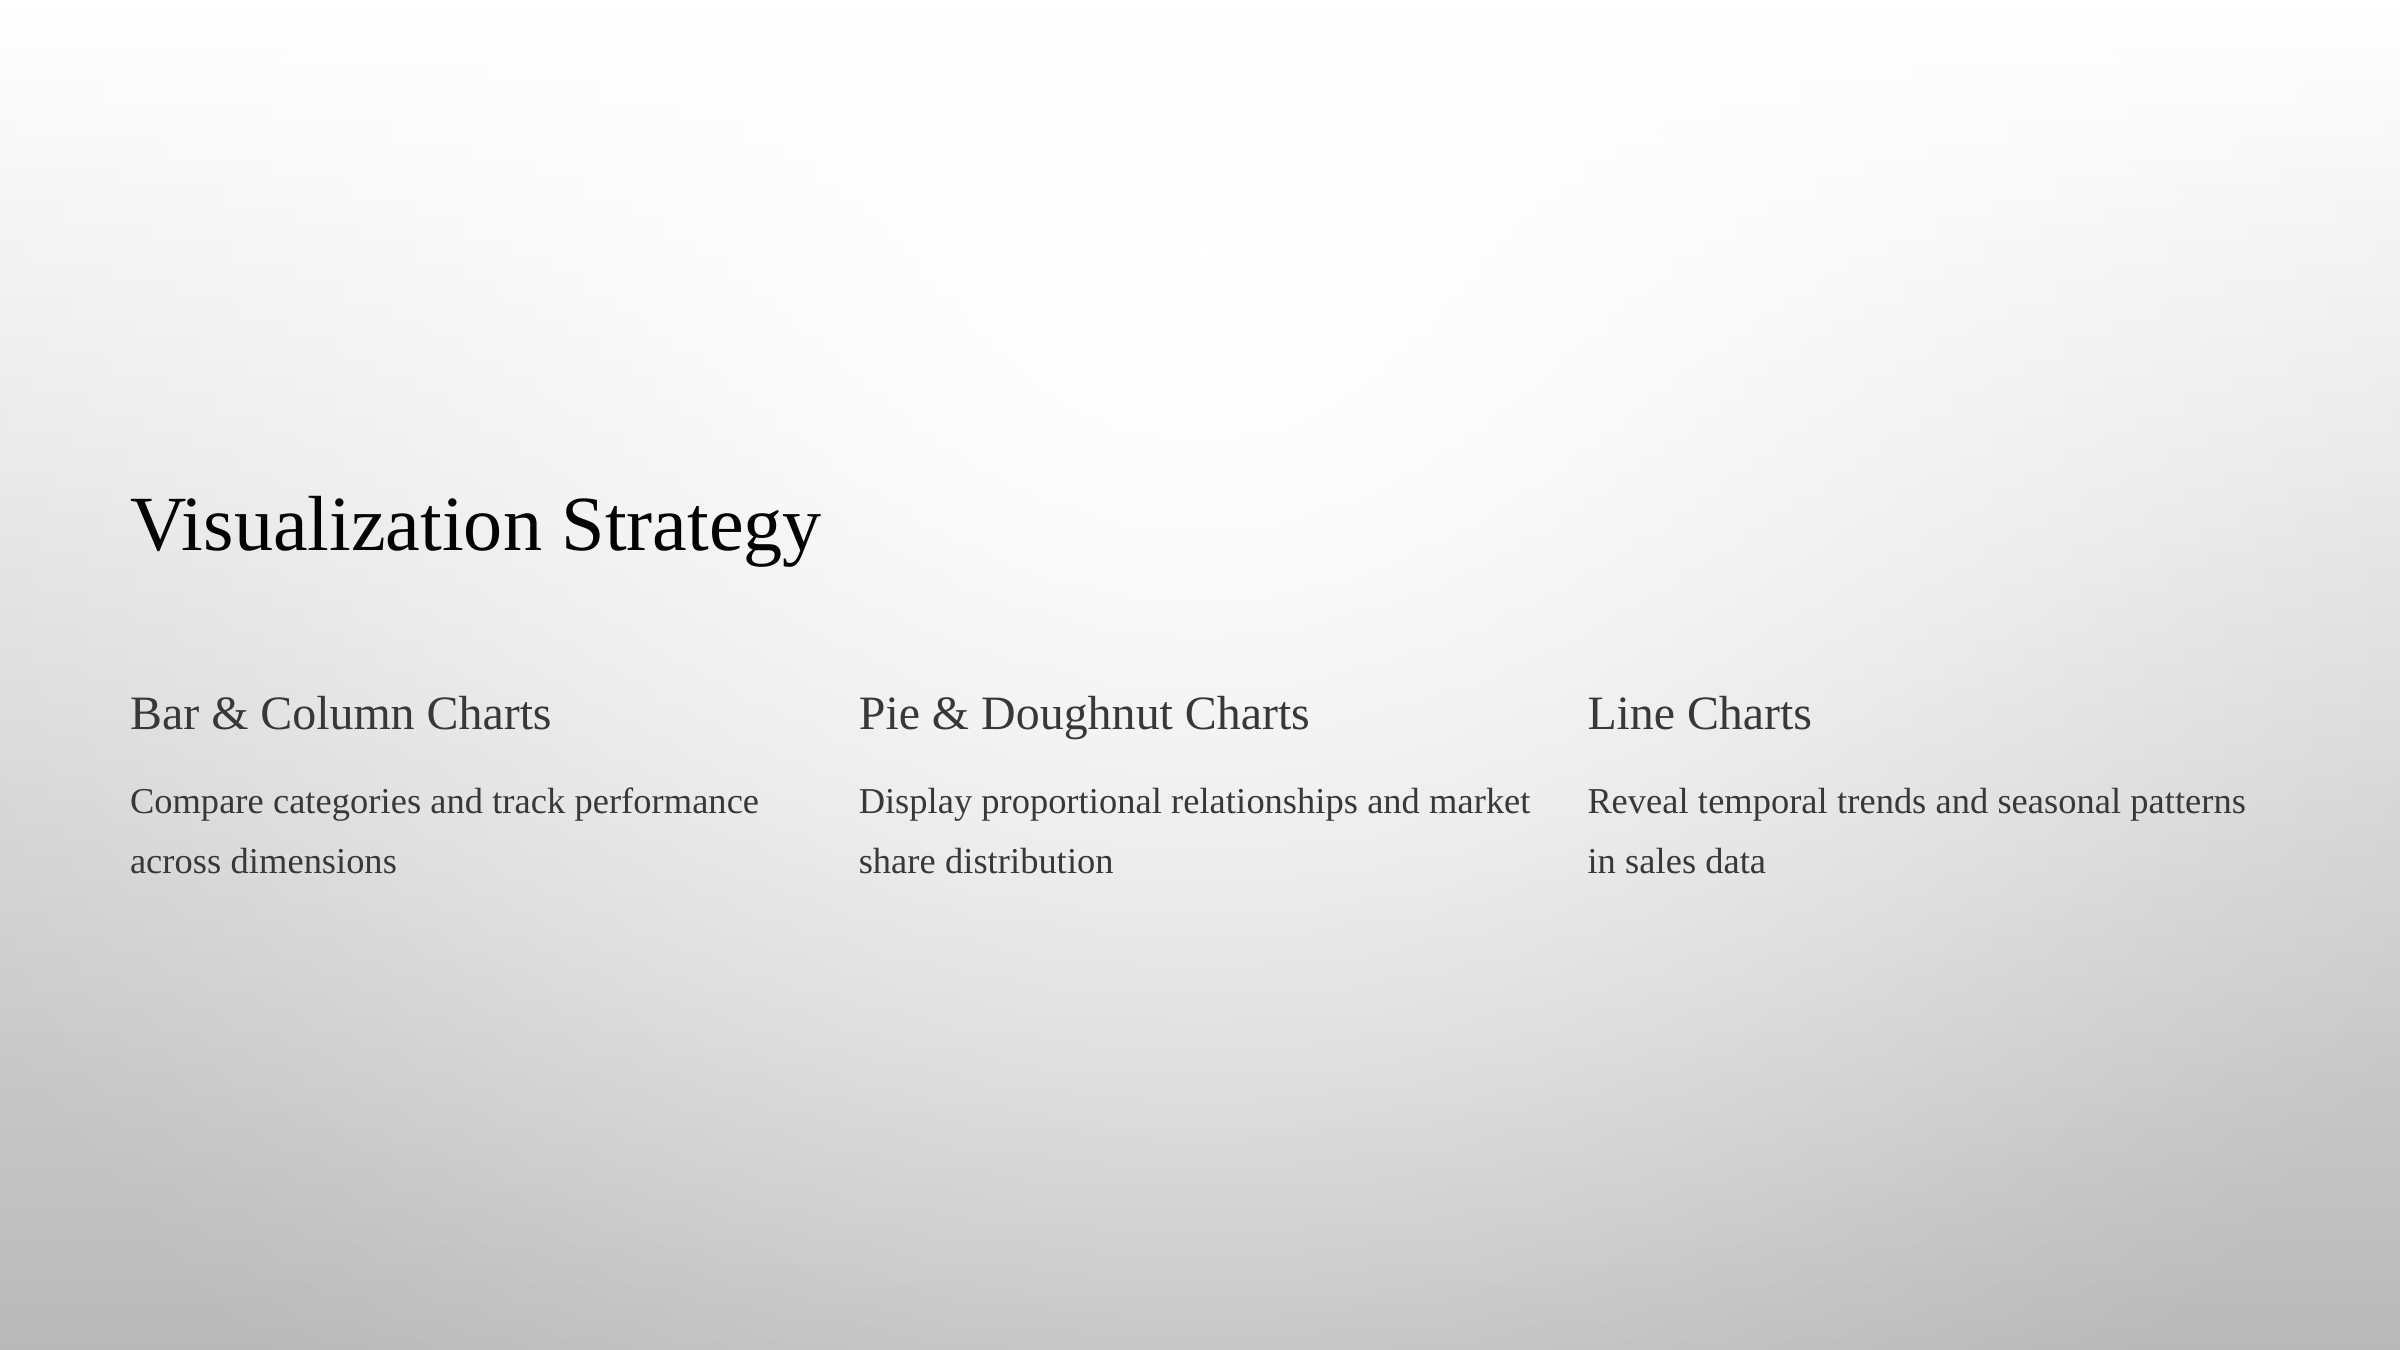

Visualization Strategy
Bar & Column Charts
Pie & Doughnut Charts
Line Charts
Compare categories and track performance across dimensions
Display proportional relationships and market share distribution
Reveal temporal trends and seasonal patterns in sales data